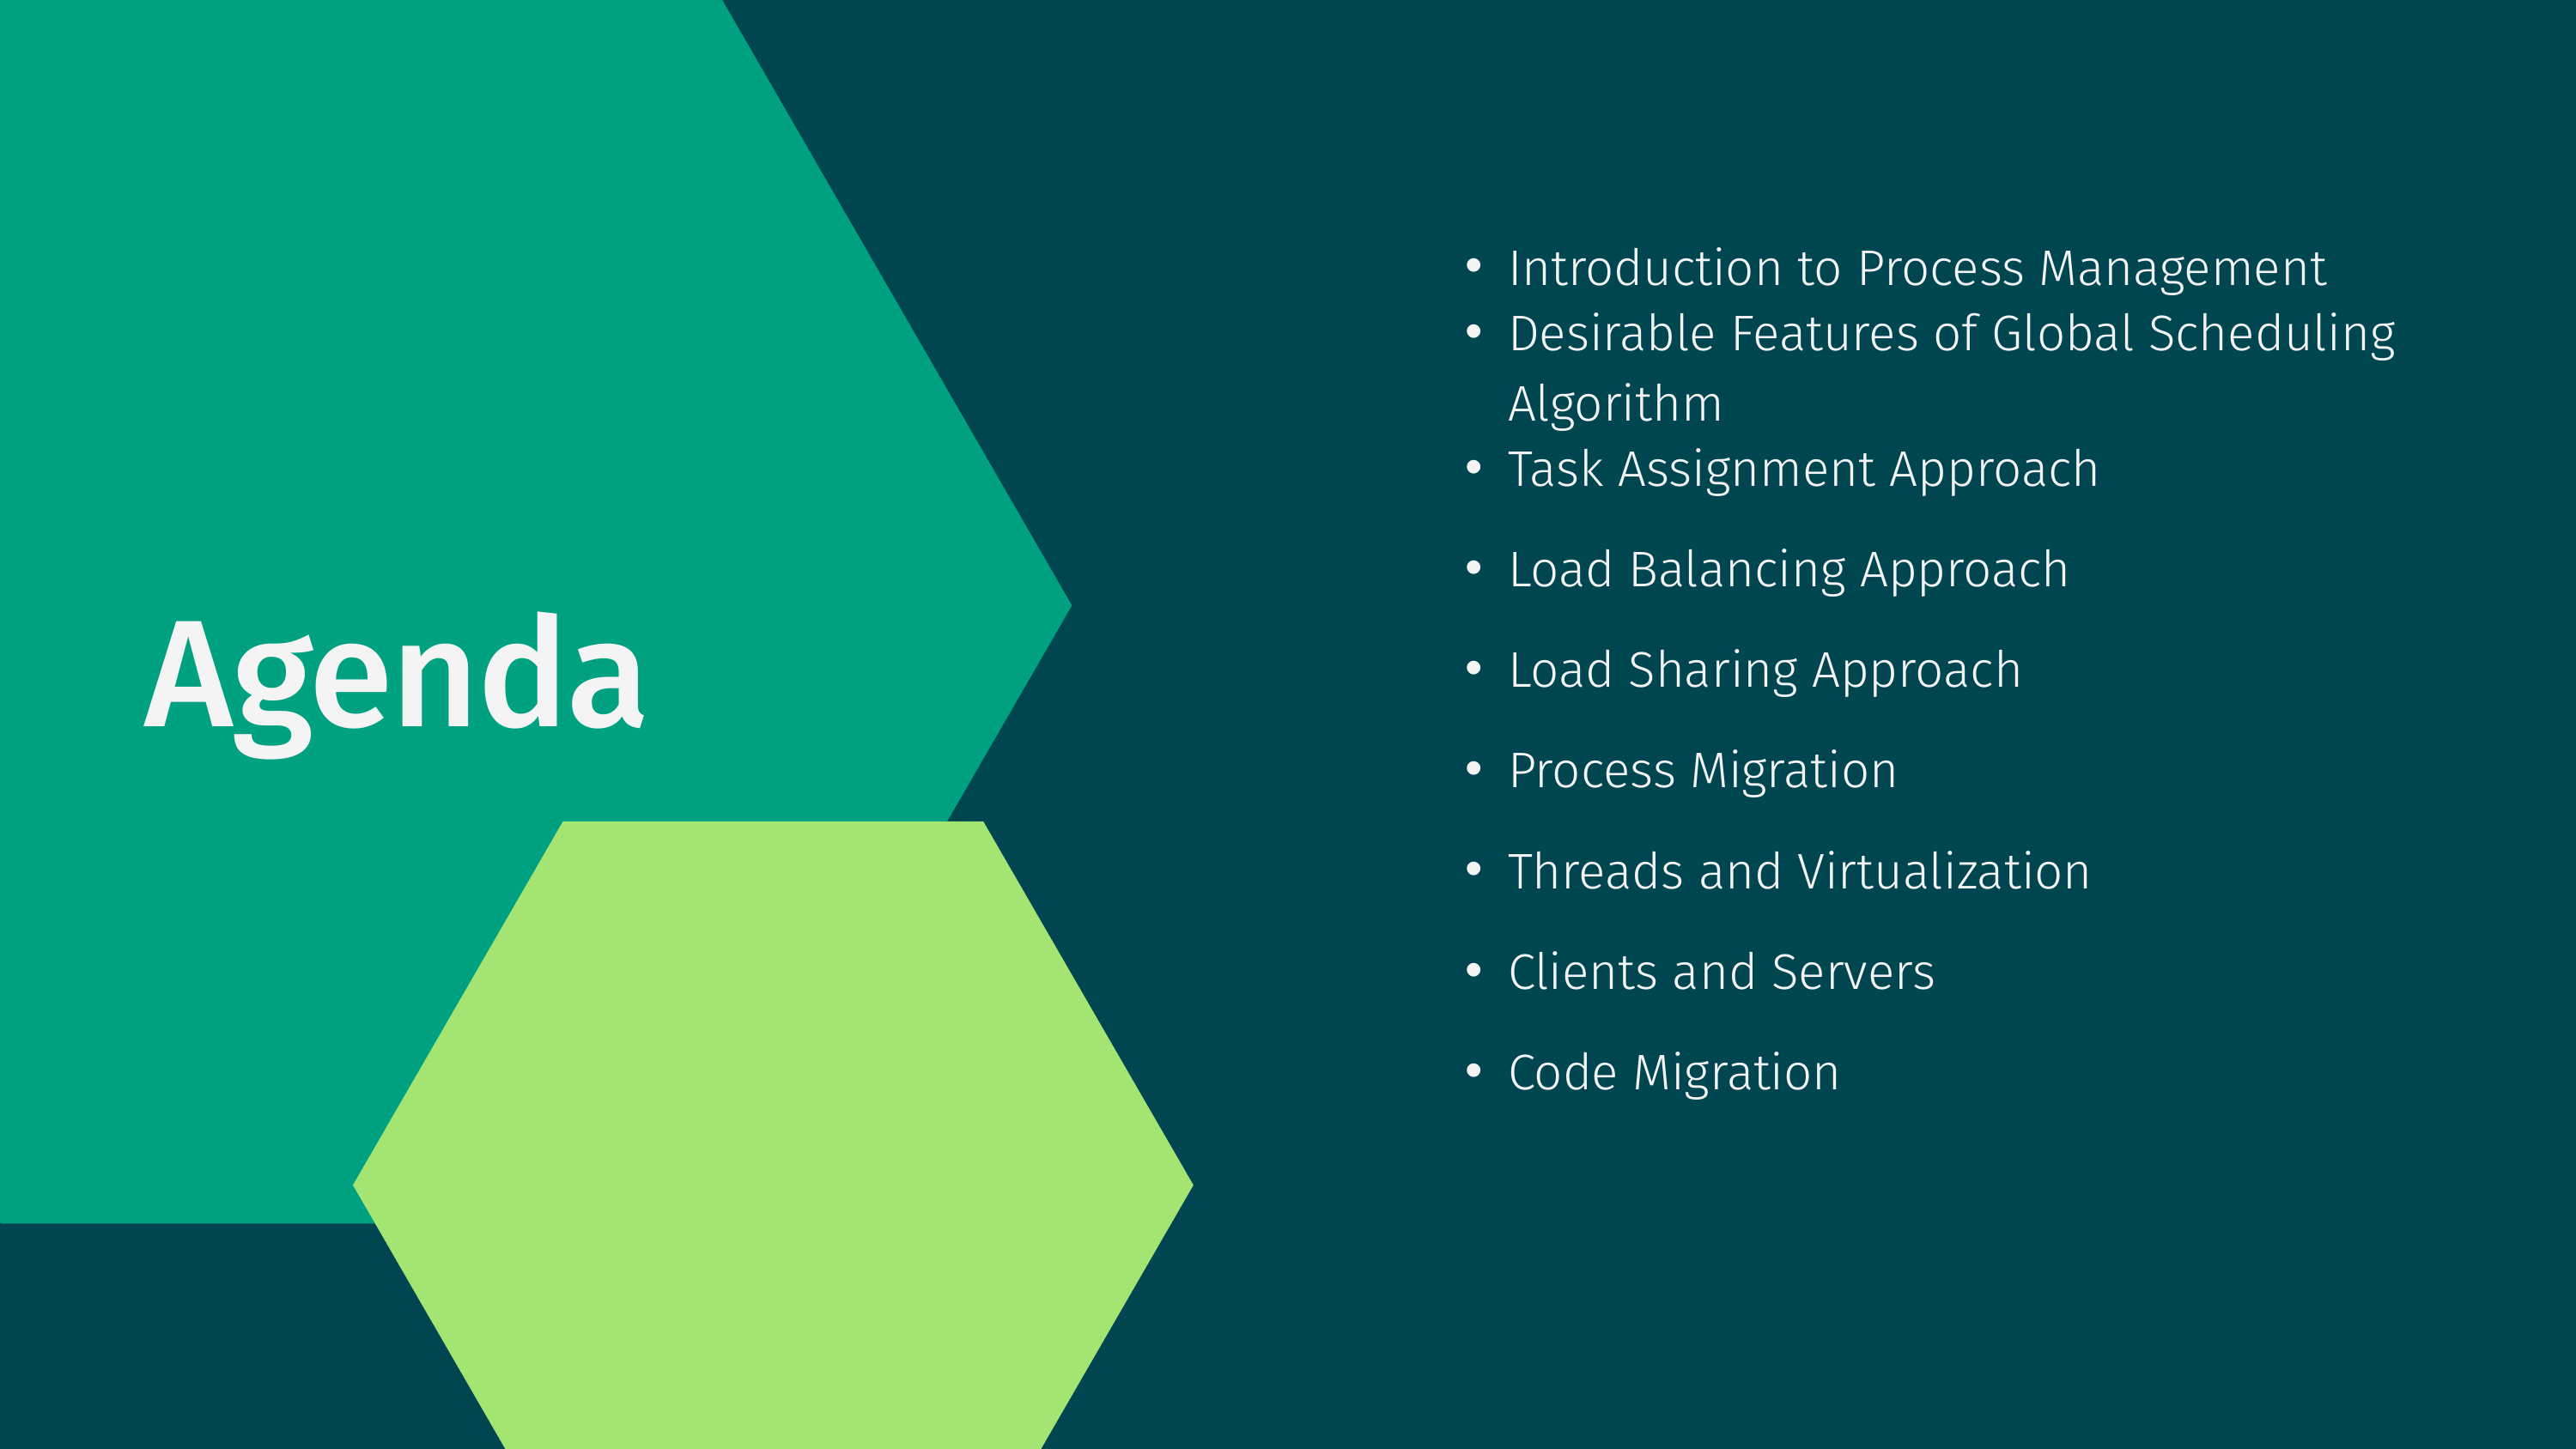

Introduction to Process Management
Desirable Features of Global Scheduling Algorithm
Task Assignment Approach
Load Balancing Approach
Agenda
Load Sharing Approach
Process Migration

Threads and Virtualization
Clients and Servers
Code Migration